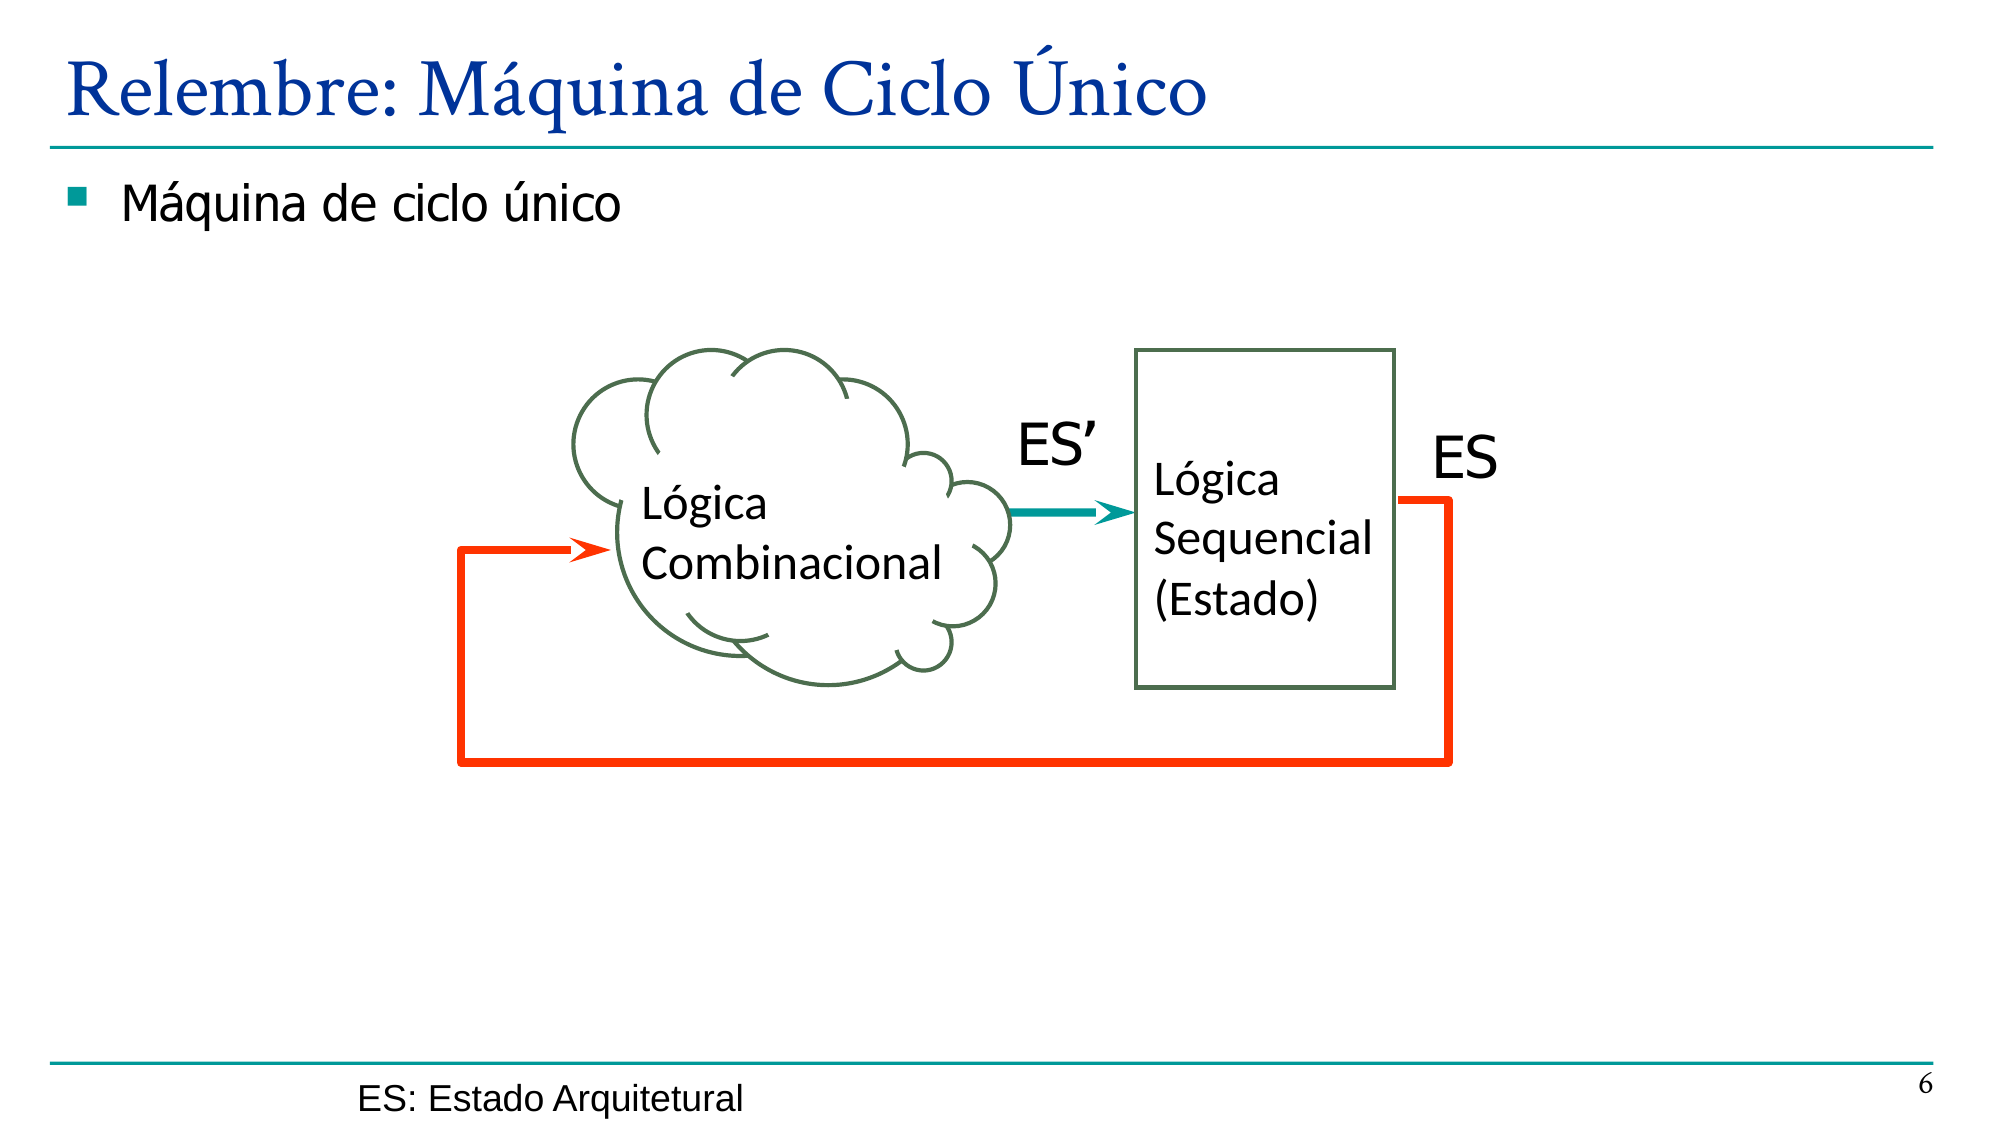

# Relembre: Máquina de Ciclo Único
Máquina de ciclo único

ES’
ES
Lógica
Sequencial
(Estado)
Lógica
Combinacional

6
ES: Estado Arquitetural